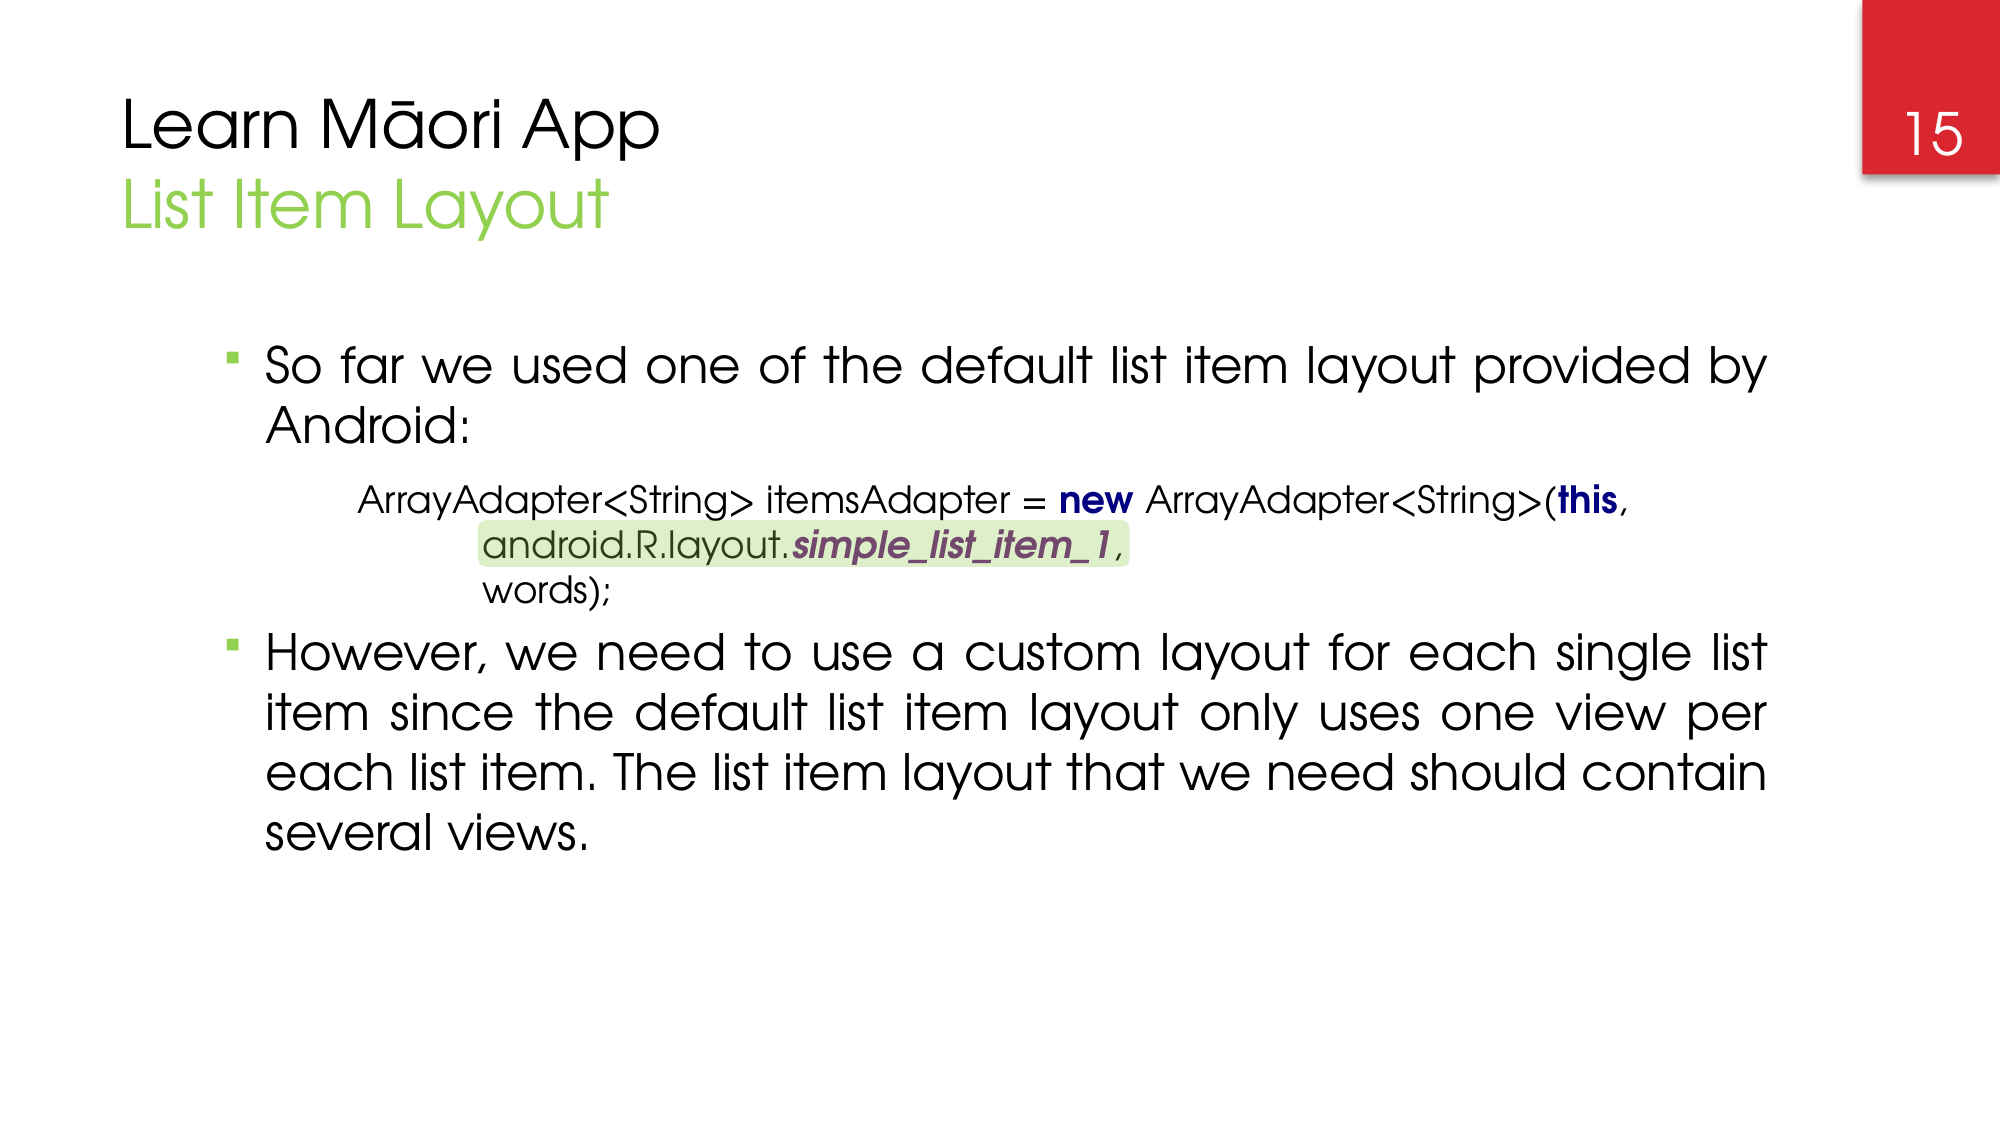

15
# Learn Māori App List Item Layout
So far we used one of the default list item layout provided by Android:

However, we need to use a custom layout for each single list item since the default list item layout only uses one view per each list item. The list item layout that we need should contain several views.

ArrayAdapter<String> itemsAdapter = new ArrayAdapter<String>(this,
            android.R.layout.simple_list_item_1,
            words);